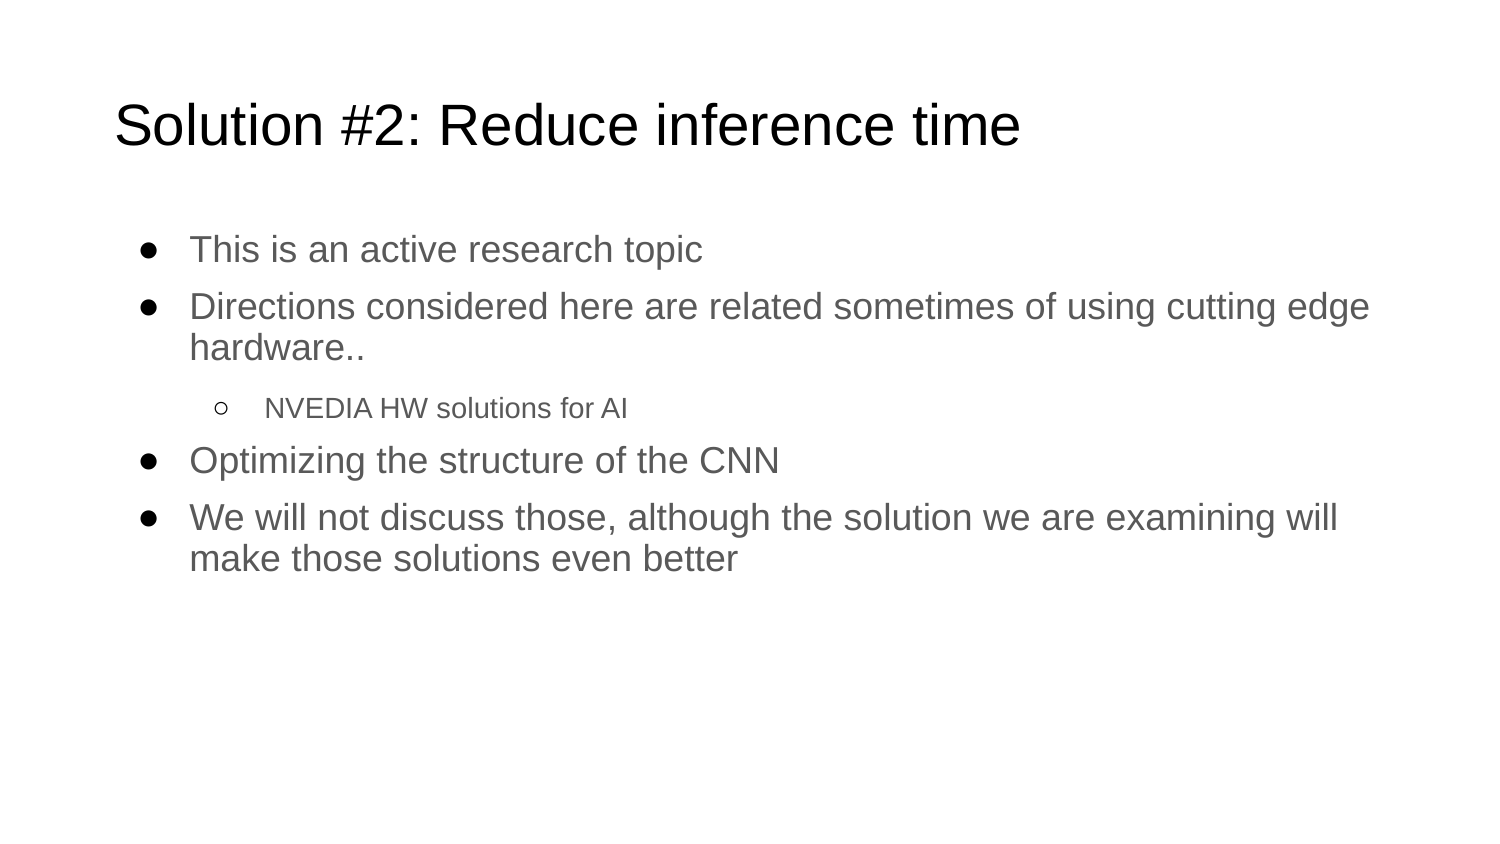

# Solution #2: Reduce inference time
This is an active research topic
Directions considered here are related sometimes of using cutting edge hardware..
NVEDIA HW solutions for AI
Optimizing the structure of the CNN
We will not discuss those, although the solution we are examining will make those solutions even better